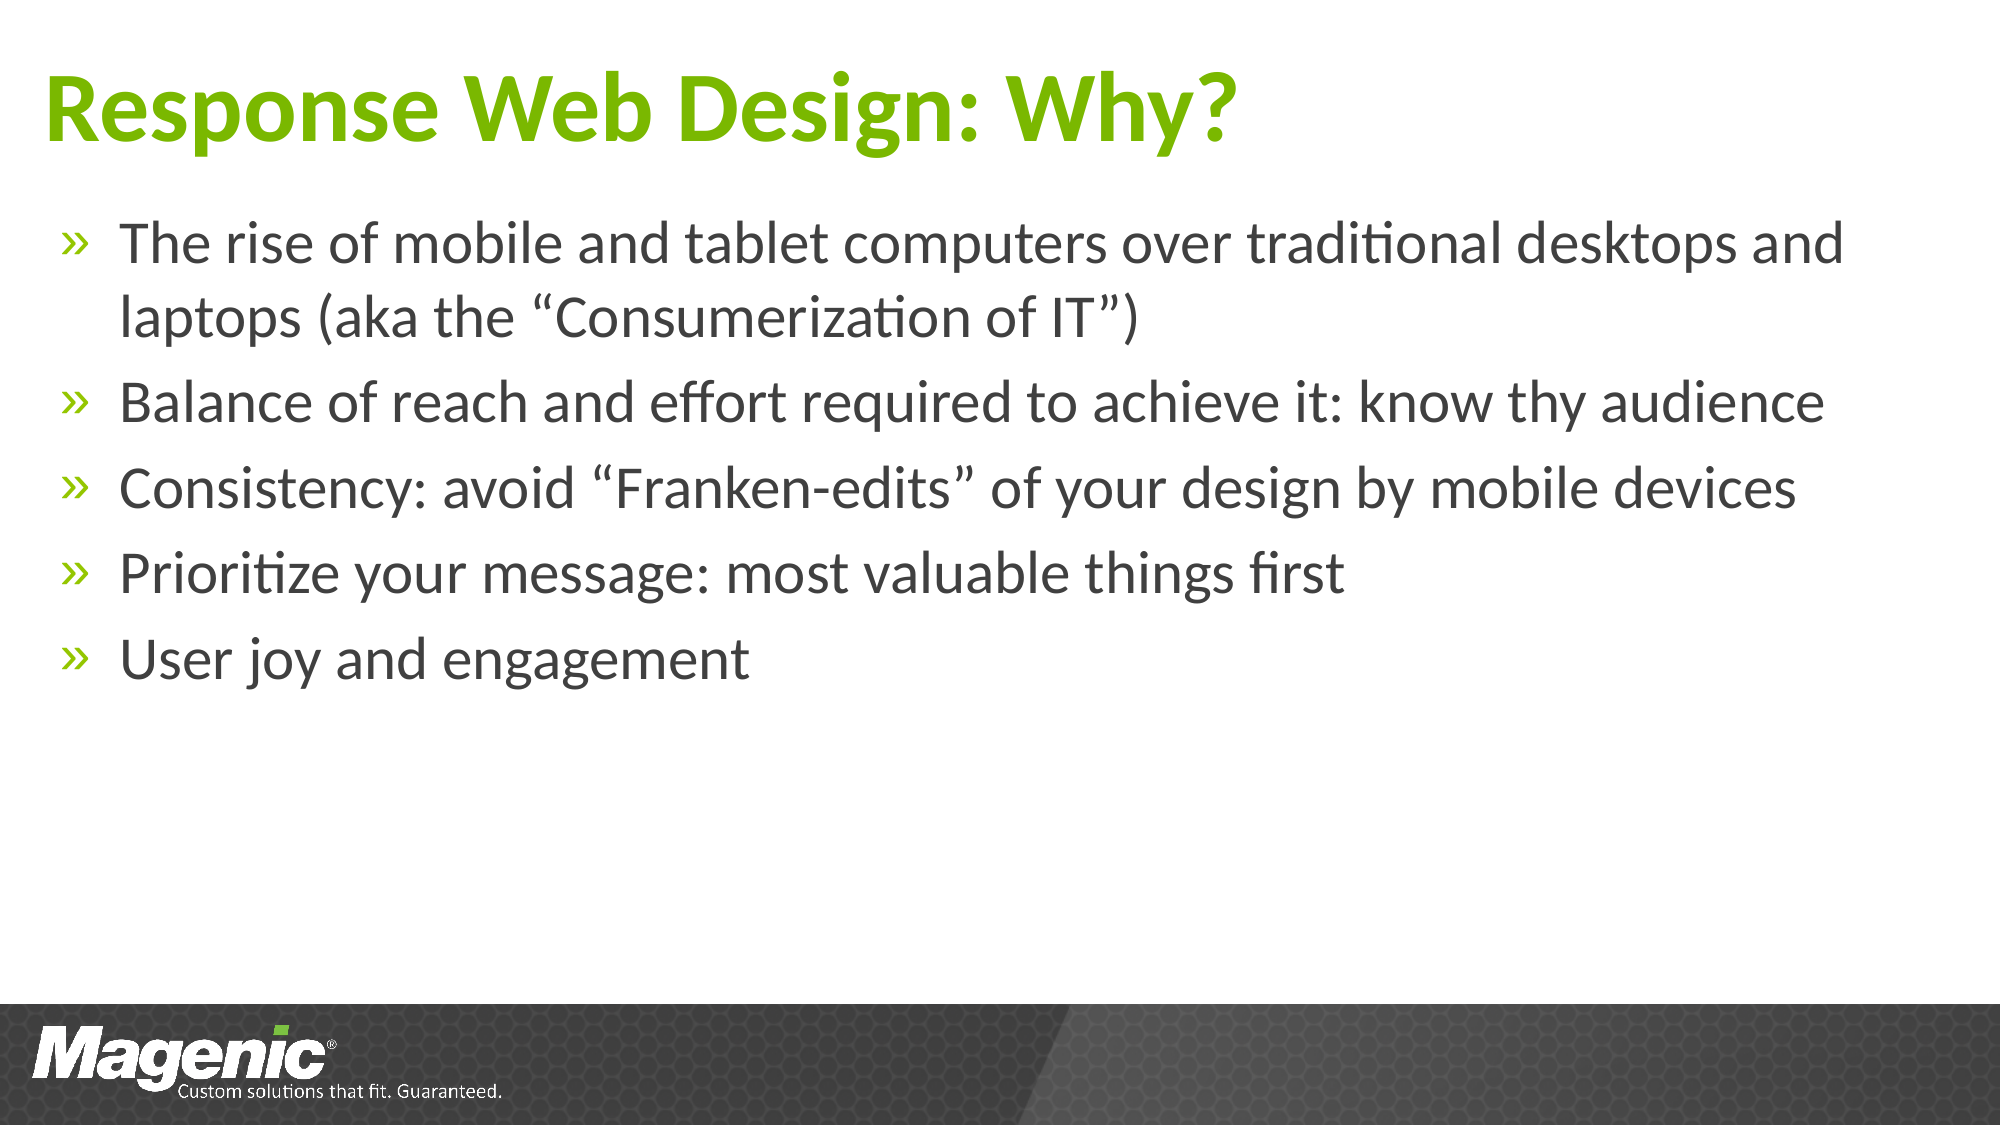

# Response Web Design: Why?
The rise of mobile and tablet computers over traditional desktops and laptops (aka the “Consumerization of IT”)
Balance of reach and effort required to achieve it: know thy audience
Consistency: avoid “Franken-edits” of your design by mobile devices
Prioritize your message: most valuable things first
User joy and engagement